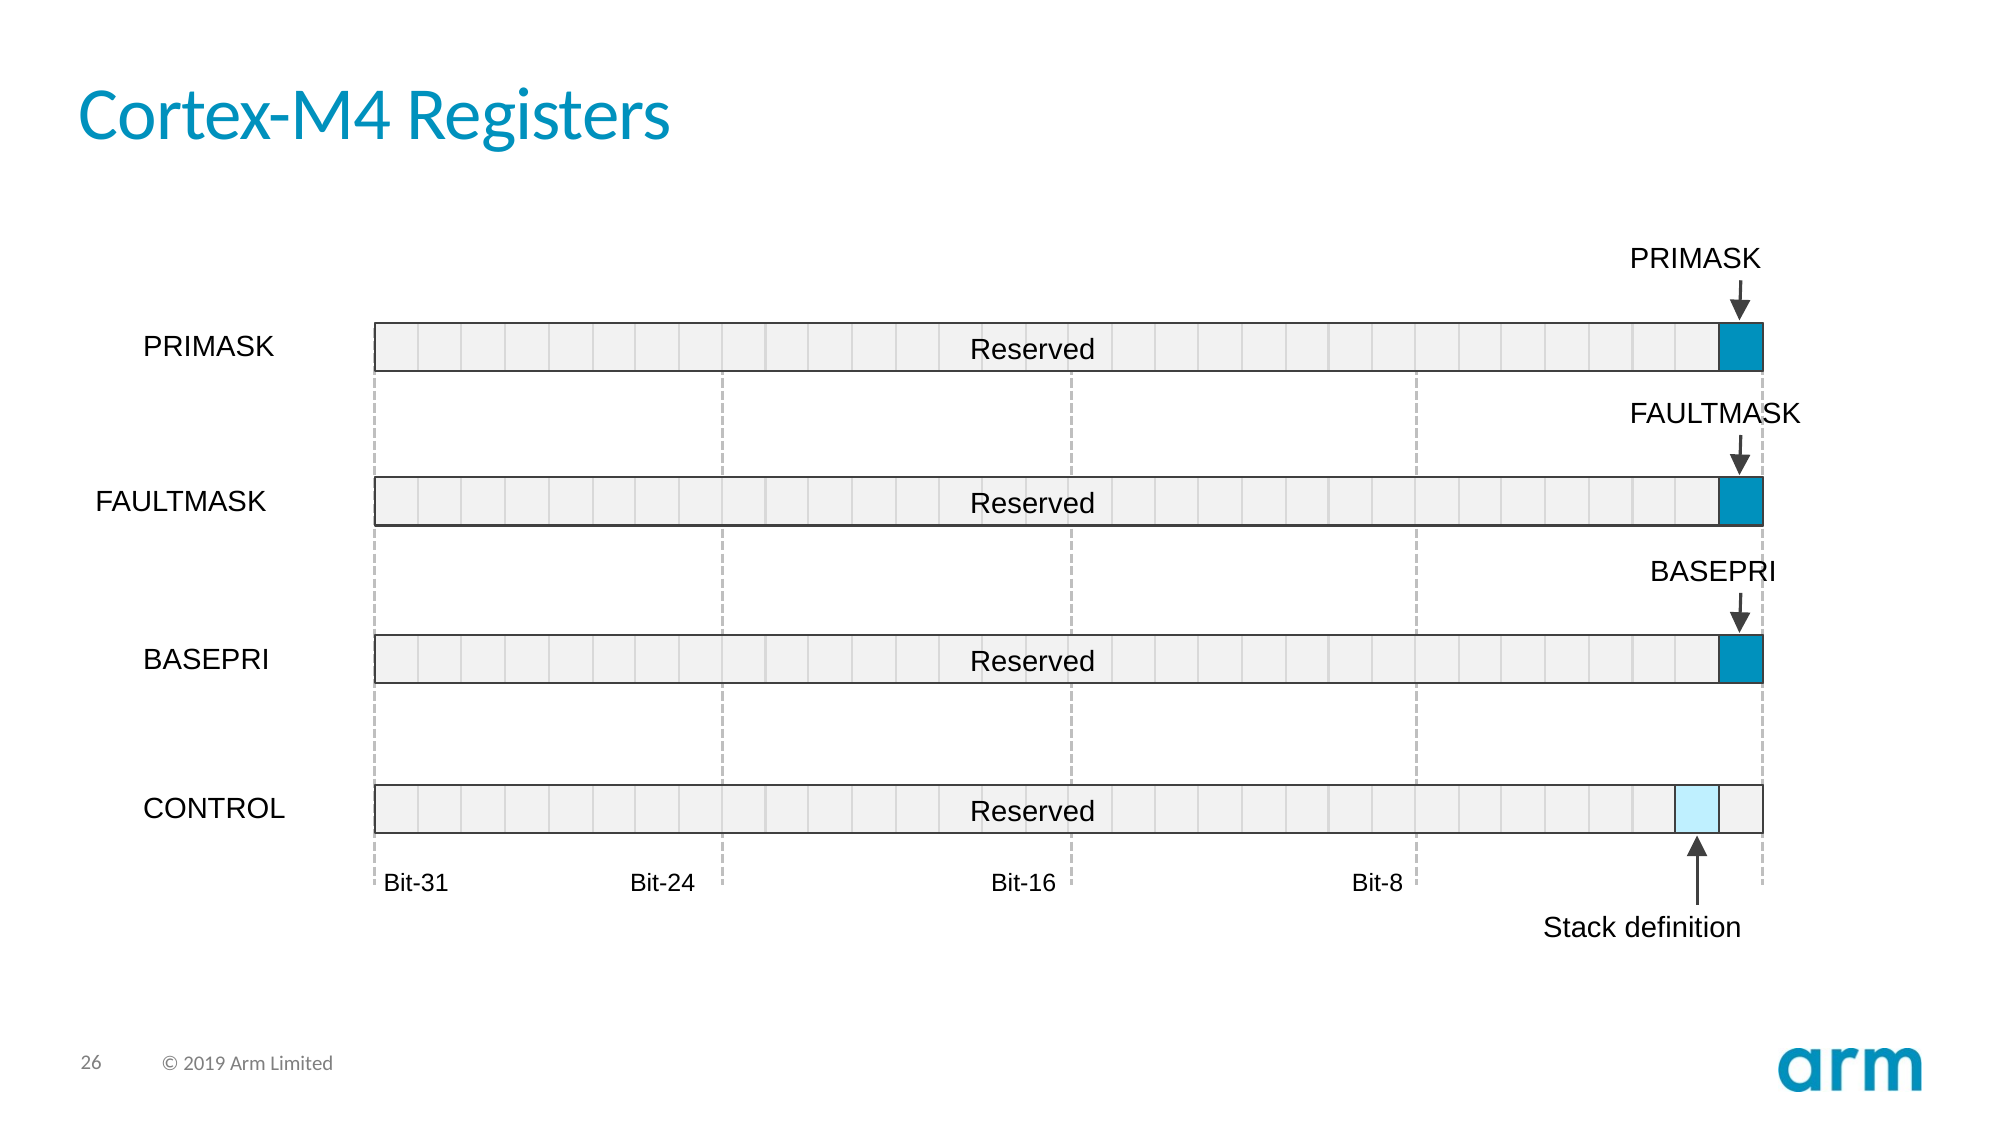

# Cortex-M4 Registers
PRIMASK
PRIMASK

Reserved

FAULTMASK
FAULTMASK

Reserved
BASEPRI
BASEPRI

Reserved
CONTROL

Reserved

Bit-31
Bit-24
Bit-16
Bit-8
Stack definition